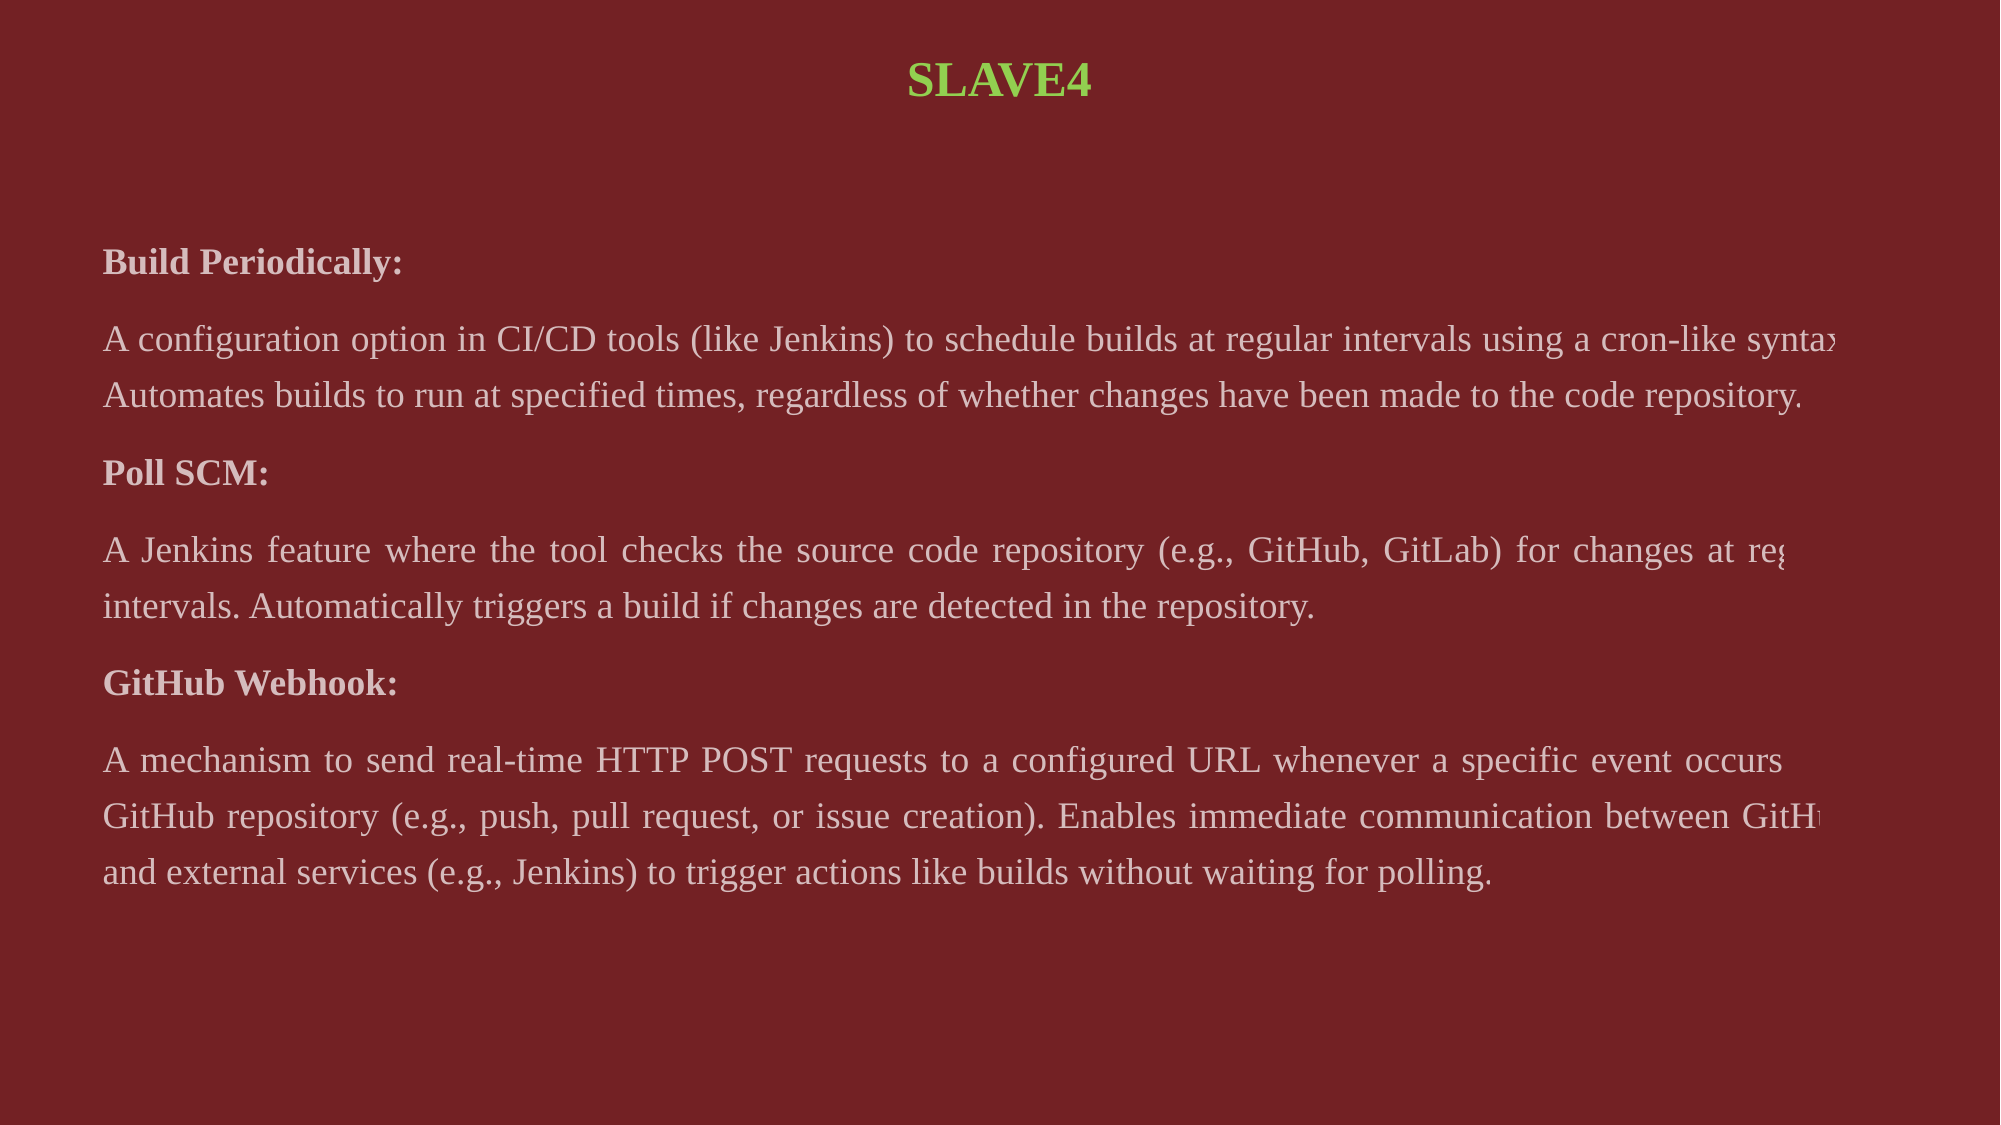

# Slave4
Build Periodically:
A configuration option in CI/CD tools (like Jenkins) to schedule builds at regular intervals using a cron-like syntax. Automates builds to run at specified times, regardless of whether changes have been made to the code repository.
Poll SCM:
A Jenkins feature where the tool checks the source code repository (e.g., GitHub, GitLab) for changes at regular intervals. Automatically triggers a build if changes are detected in the repository.
GitHub Webhook:
A mechanism to send real-time HTTP POST requests to a configured URL whenever a specific event occurs in a GitHub repository (e.g., push, pull request, or issue creation). Enables immediate communication between GitHub and external services (e.g., Jenkins) to trigger actions like builds without waiting for polling.